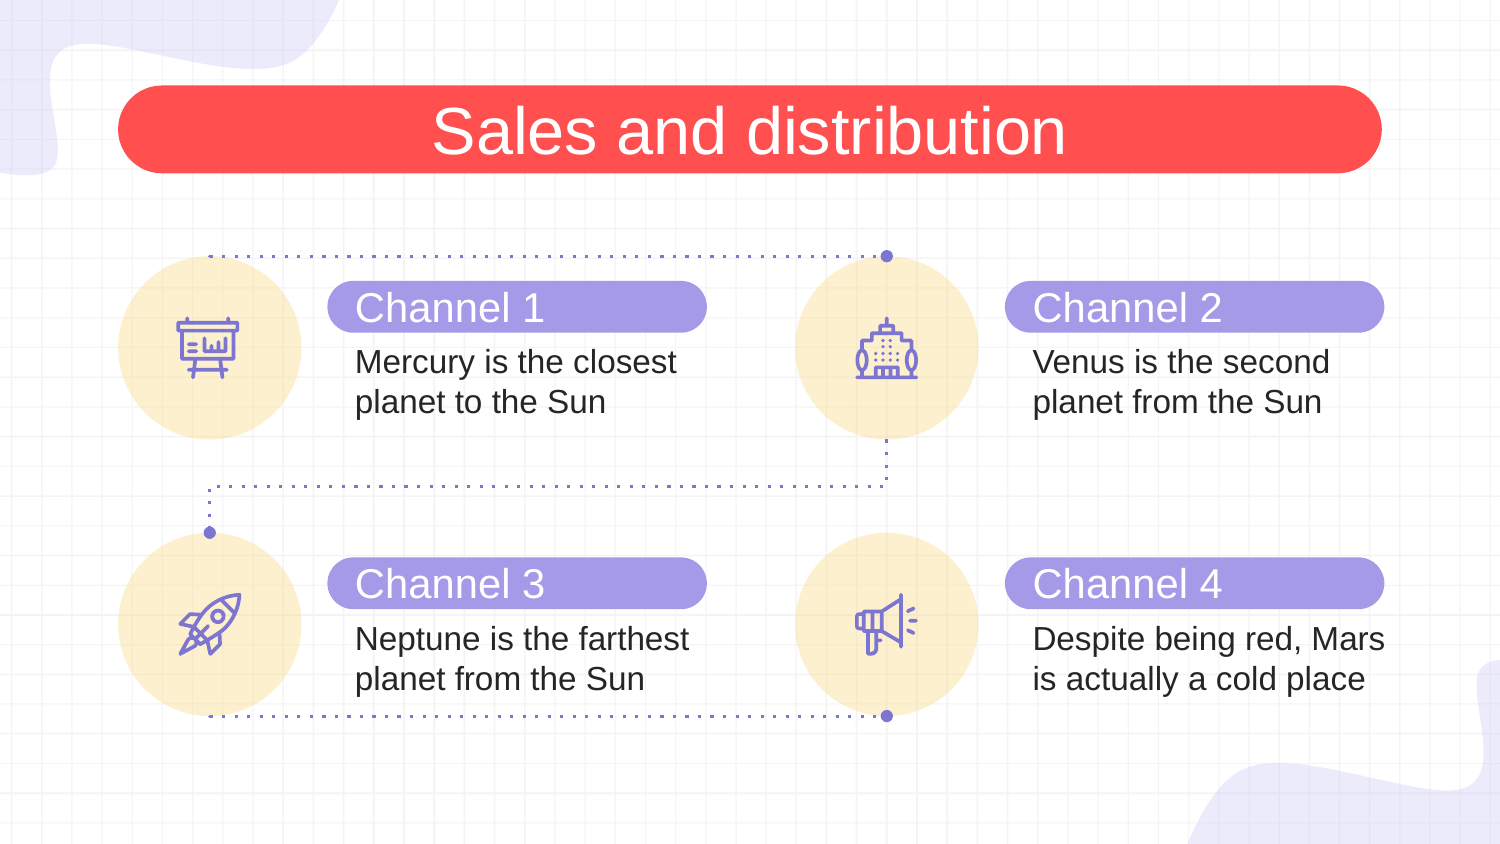

# Sales and distribution

Channel 1
Channel 2

Mercury is the closest planet to the Sun
Venus is the second planet from the Sun

Channel 3
Channel 4

Neptune is the farthest planet from the Sun
Despite being red, Mars is actually a cold place